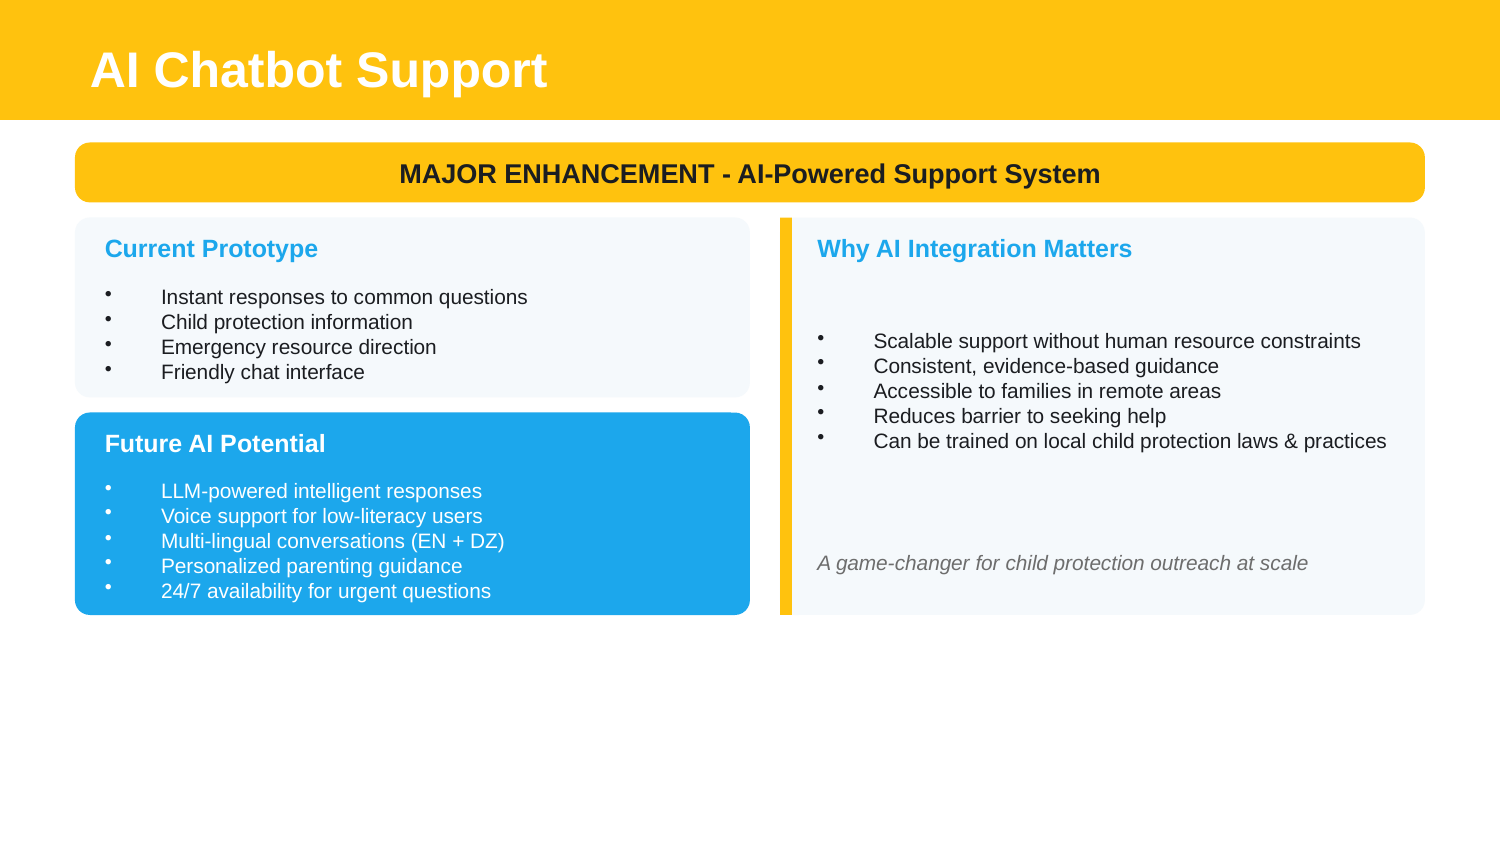

AI Chatbot Support

MAJOR ENHANCEMENT - AI-Powered Support System

Current Prototype
Why AI Integration Matters
Instant responses to common questions
Child protection information
Emergency resource direction
Friendly chat interface
Scalable support without human resource constraints
Consistent, evidence-based guidance
Accessible to families in remote areas
Reduces barrier to seeking help
Can be trained on local child protection laws & practices

Future AI Potential
LLM-powered intelligent responses
Voice support for low-literacy users
Multi-lingual conversations (EN + DZ)
Personalized parenting guidance
24/7 availability for urgent questions
A game-changer for child protection outreach at scale